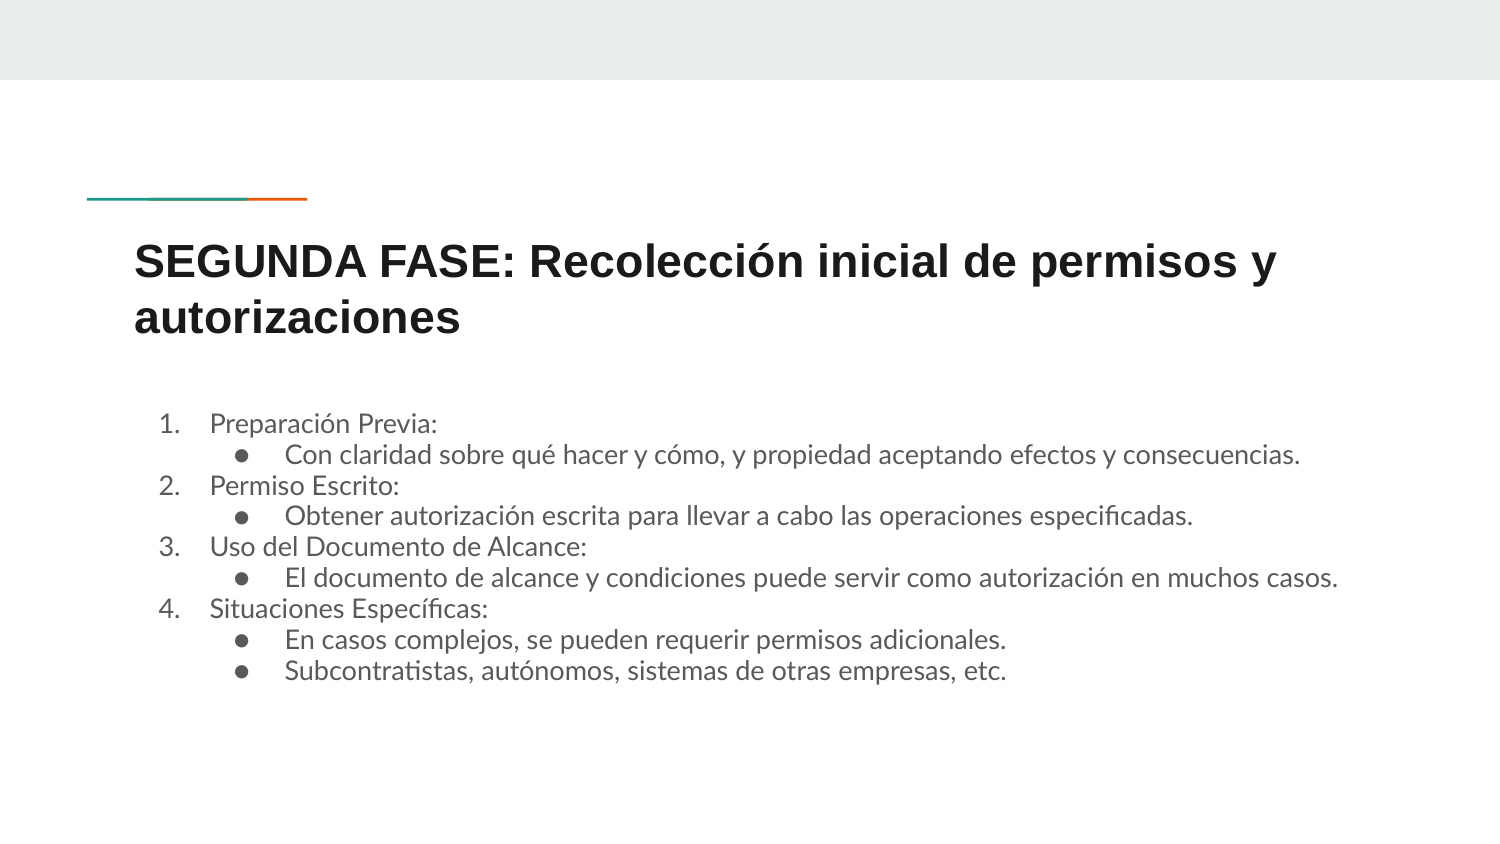

# SEGUNDA FASE: Recolección inicial de permisos y autorizaciones
Preparación Previa:
Con claridad sobre qué hacer y cómo, y propiedad aceptando efectos y consecuencias.
Permiso Escrito:
Obtener autorización escrita para llevar a cabo las operaciones especificadas.
Uso del Documento de Alcance:
El documento de alcance y condiciones puede servir como autorización en muchos casos.
Situaciones Específicas:
En casos complejos, se pueden requerir permisos adicionales.
Subcontratistas, autónomos, sistemas de otras empresas, etc.